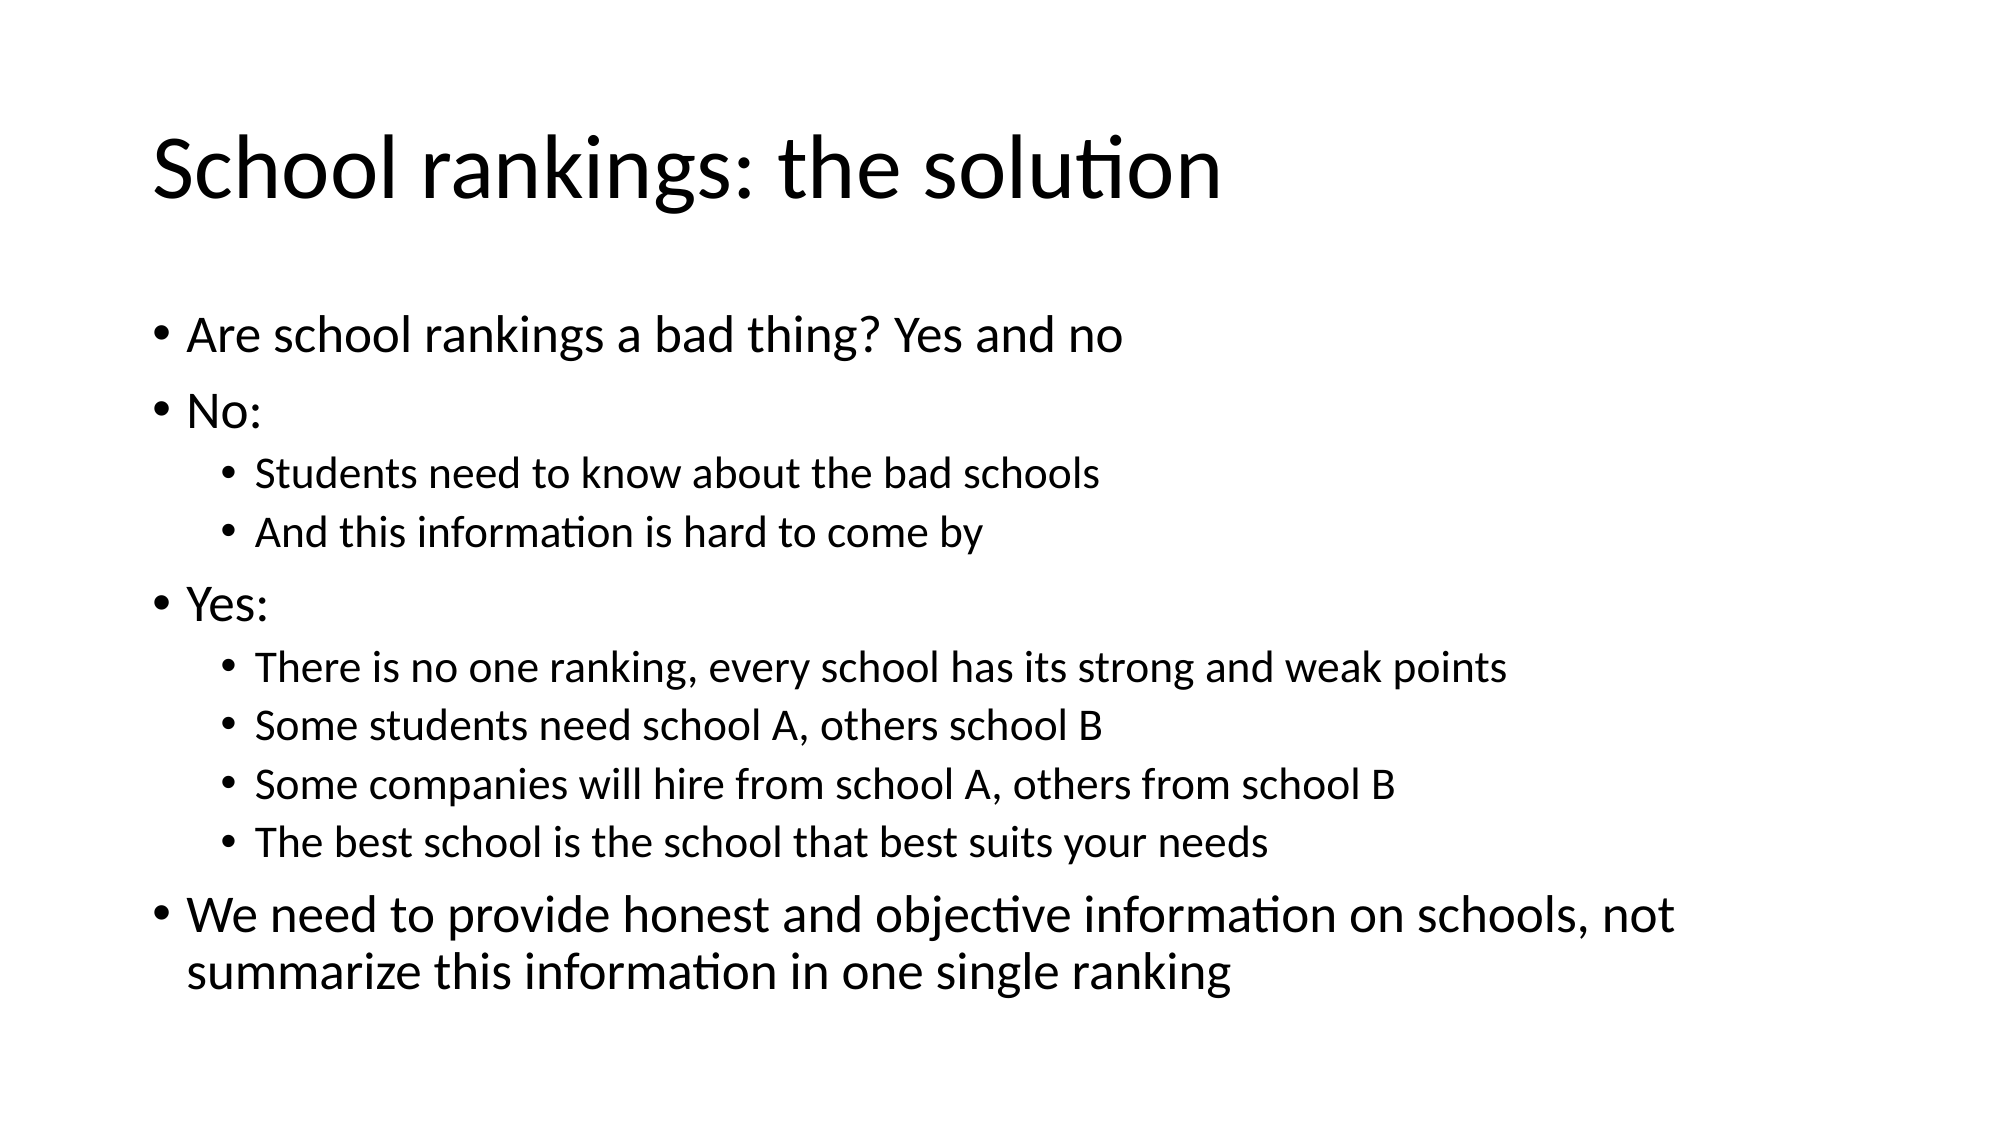

# School rankings: the solution
Are school rankings a bad thing? Yes and no
No:
Students need to know about the bad schools
And this information is hard to come by
Yes:
There is no one ranking, every school has its strong and weak points
Some students need school A, others school B
Some companies will hire from school A, others from school B
The best school is the school that best suits your needs
We need to provide honest and objective information on schools, not summarize this information in one single ranking